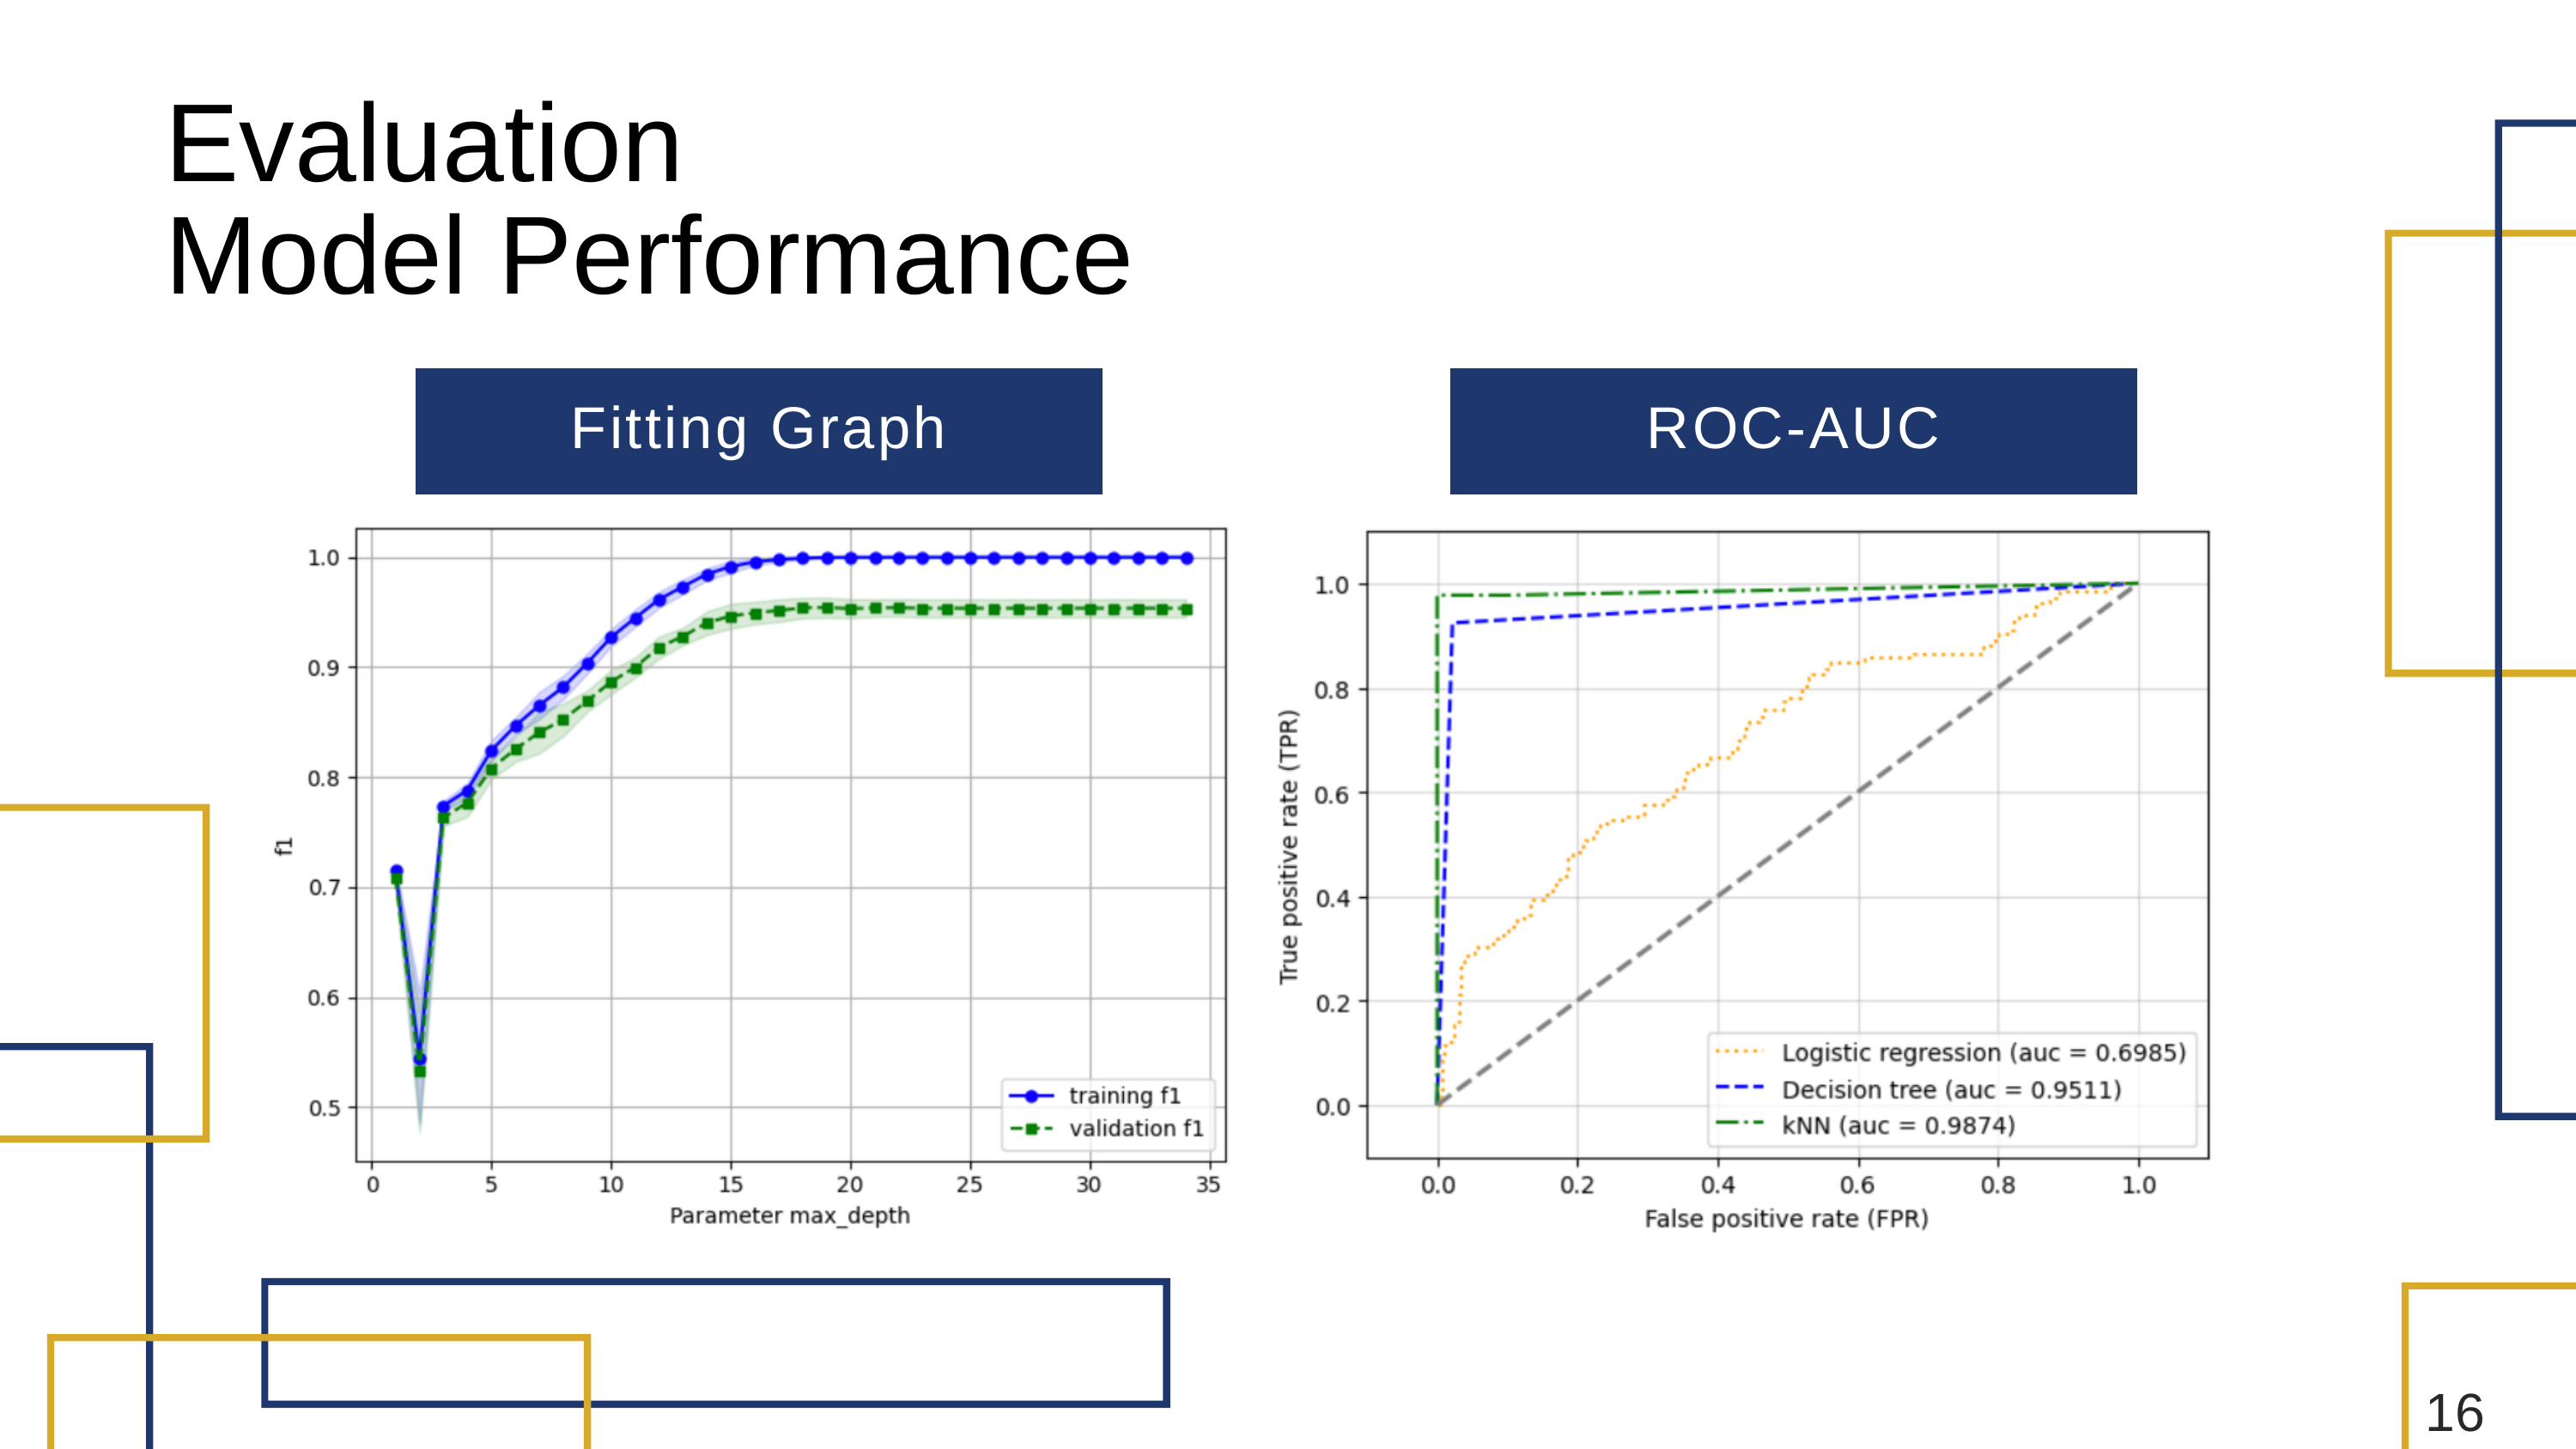

Evaluation
Model Performance

Fitting Graph
ROC-AUC

16